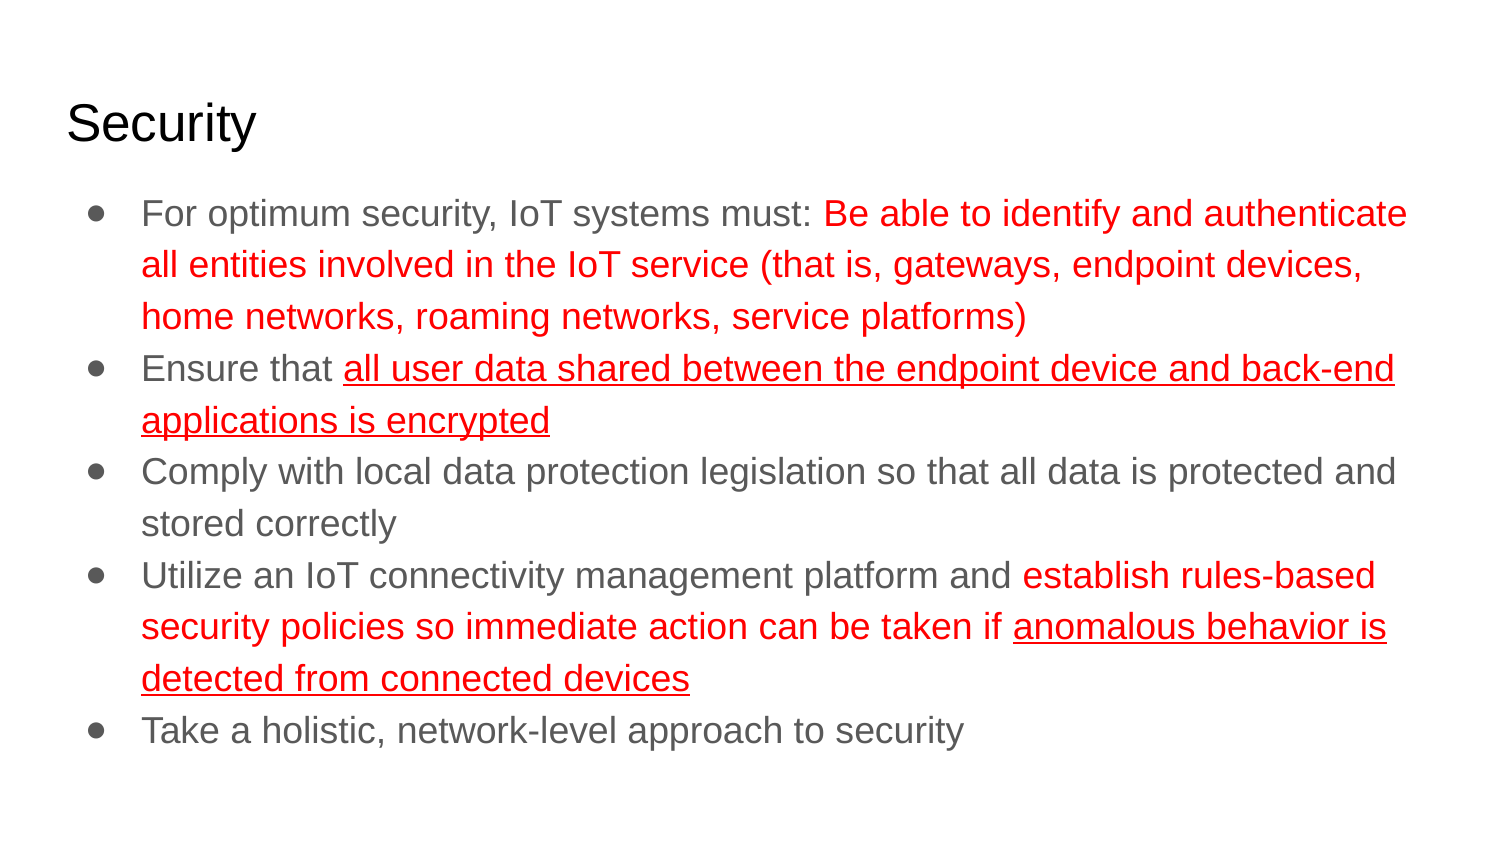

# Security
For optimum security, IoT systems must: Be able to identify and authenticate all entities involved in the IoT service (that is, gateways, endpoint devices, home networks, roaming networks, service platforms)
Ensure that all user data shared between the endpoint device and back-end applications is encrypted
Comply with local data protection legislation so that all data is protected and stored correctly
Utilize an IoT connectivity management platform and establish rules-based security policies so immediate action can be taken if anomalous behavior is detected from connected devices
Take a holistic, network-level approach to security